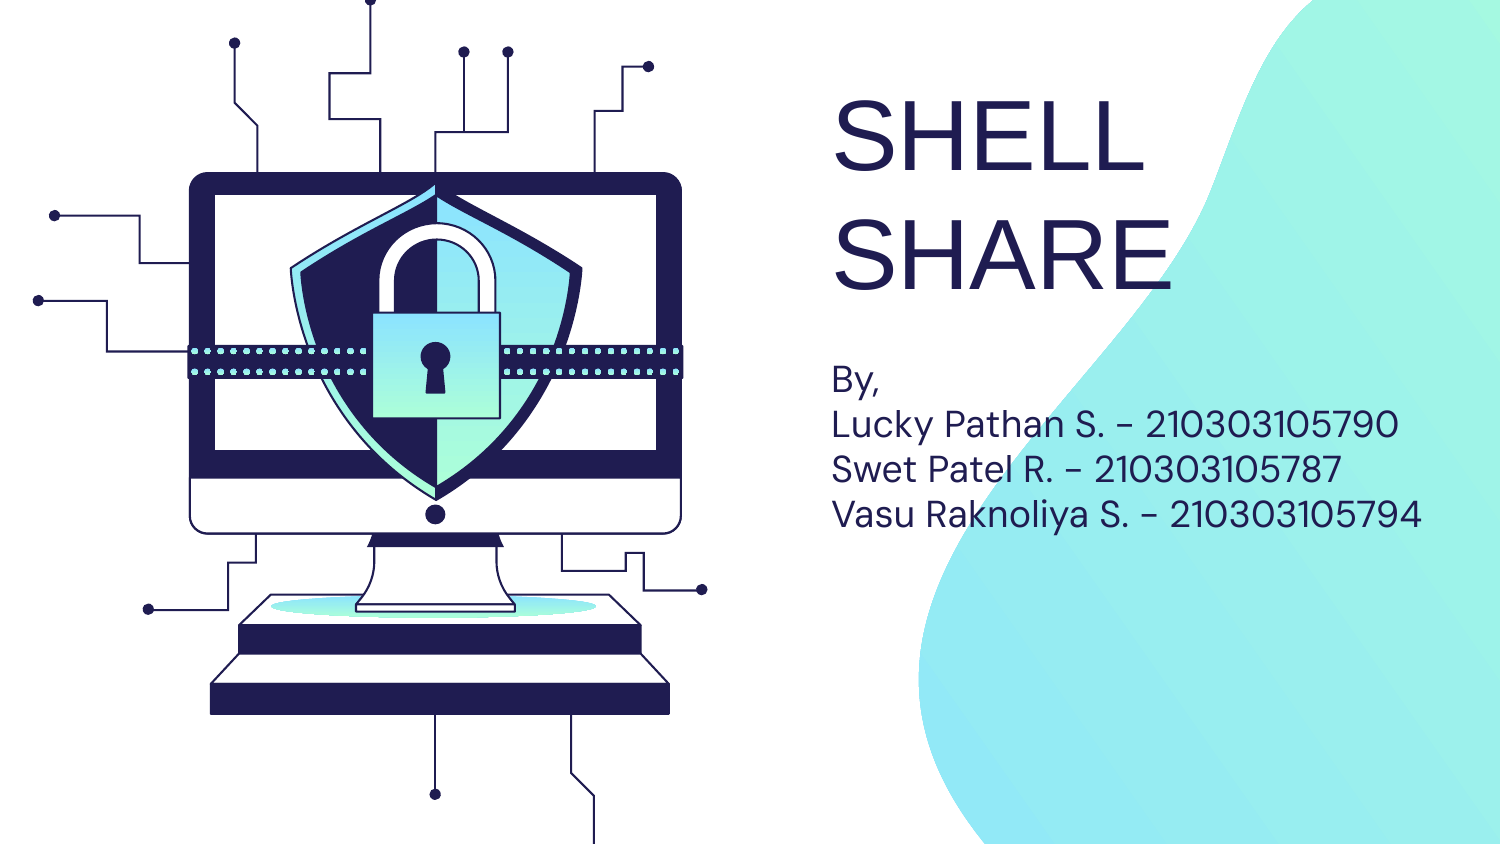

# SHELL SHARE
By,
Lucky Pathan S. - 210303105790
Swet Patel R. - 210303105787
Vasu Raknoliya S. - 210303105794